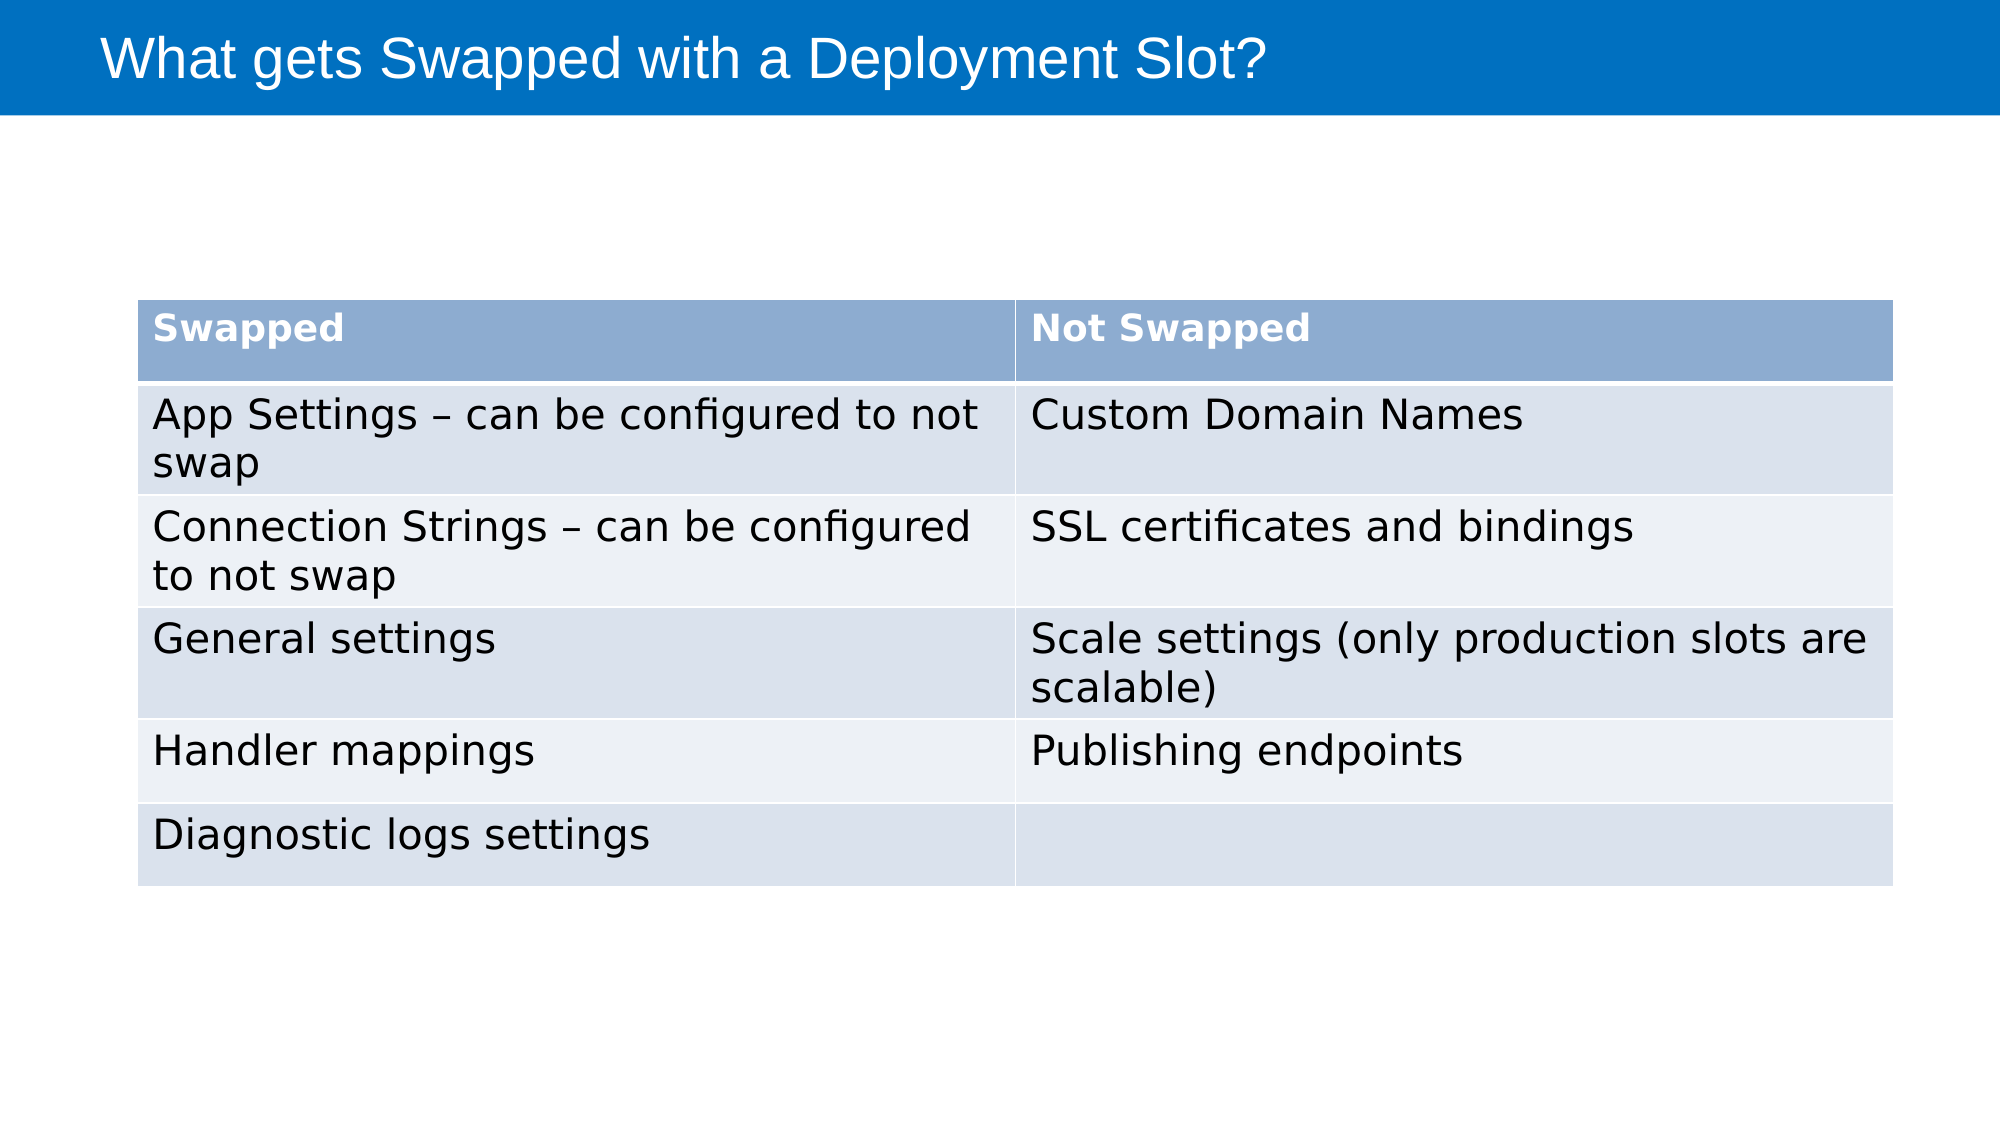

# What gets Swapped with a Deployment Slot?
| Swapped | Not Swapped |
| --- | --- |
| App Settings – can be configured to not swap | Custom Domain Names |
| Connection Strings – can be configured to not swap | SSL certificates and bindings |
| General settings | Scale settings (only production slots are scalable) |
| Handler mappings | Publishing endpoints |
| Diagnostic logs settings |  |